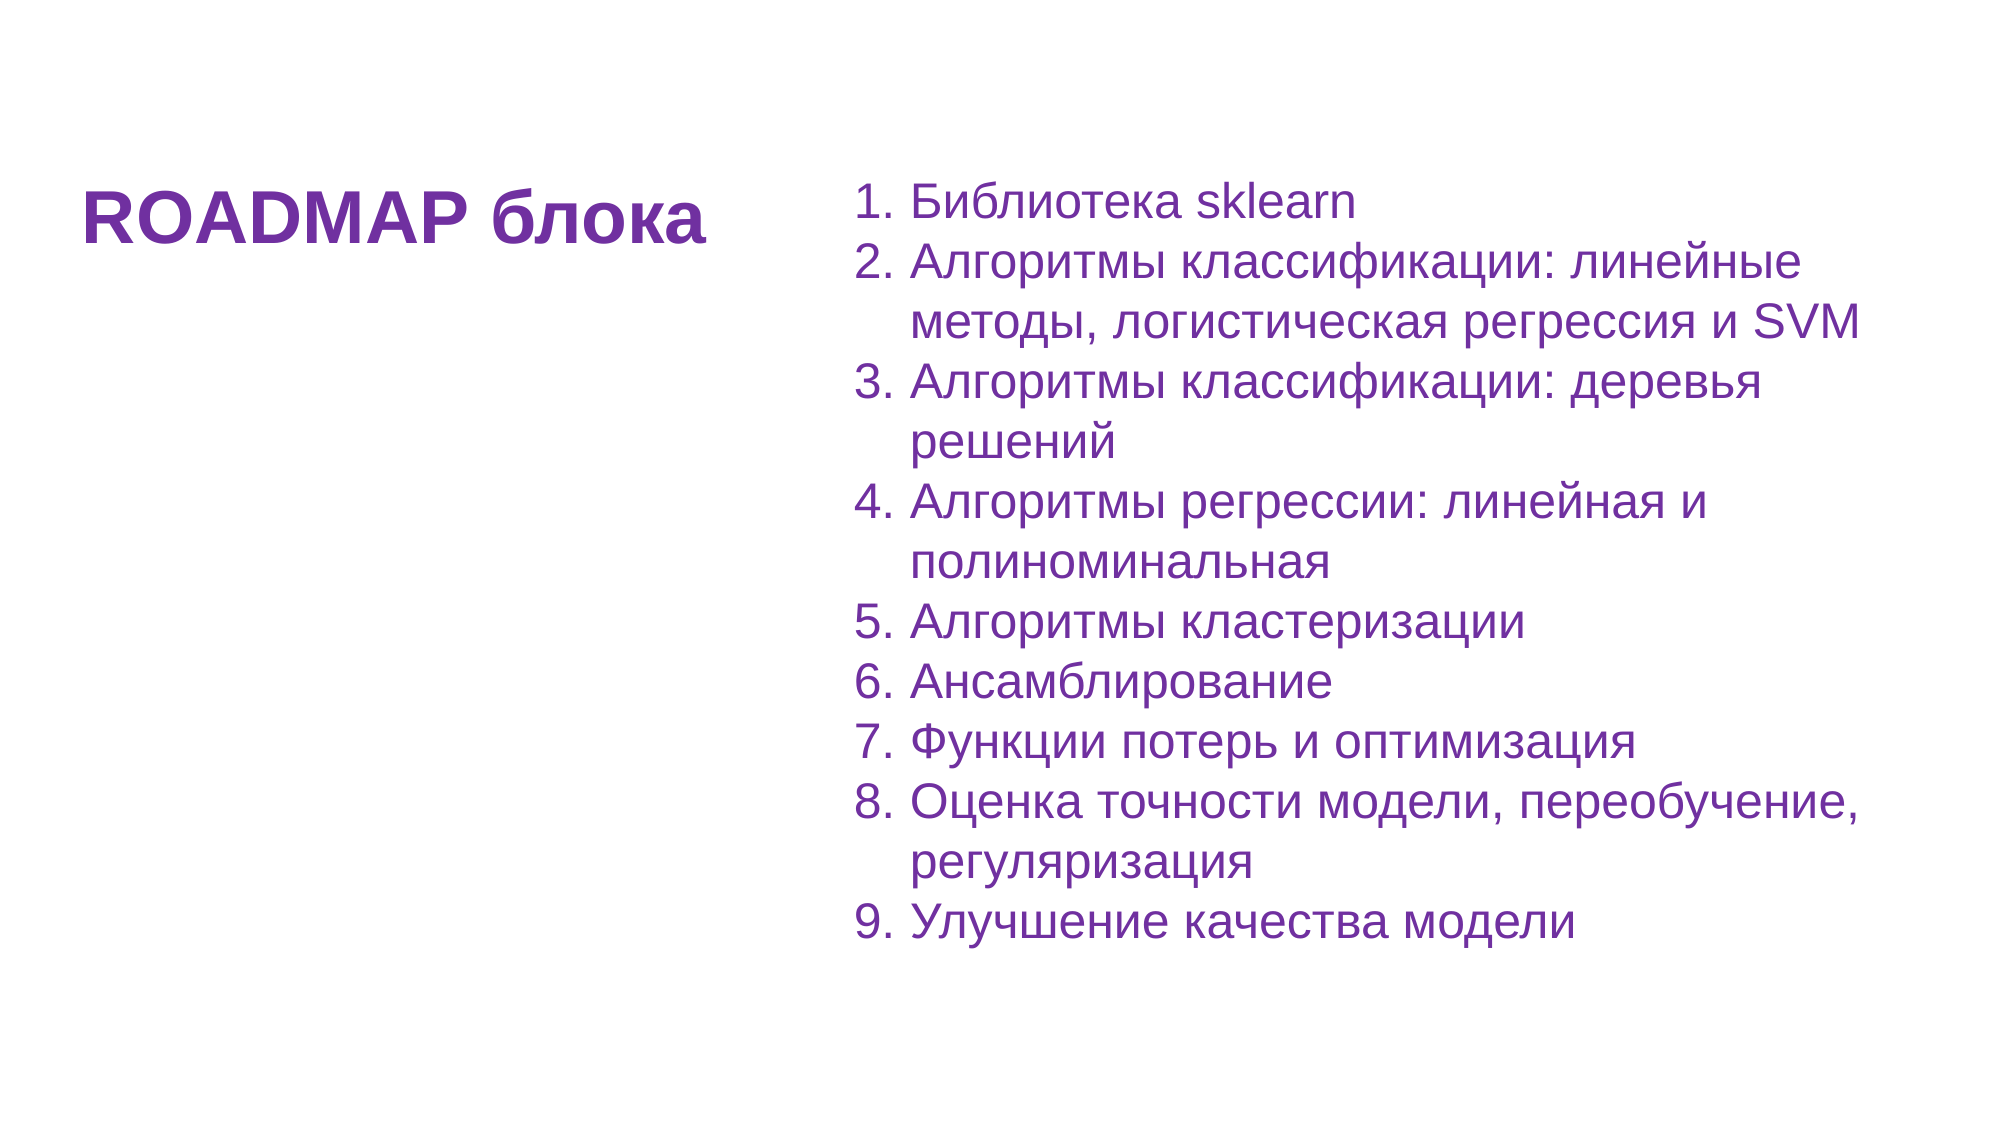

ROADMAP блока
Библиотека sklearn
Алгоритмы классификации: линейные методы, логистическая регрессия и SVM
Алгоритмы классификации: деревья решений
Алгоритмы регрессии: линейная и полиноминальная
Алгоритмы кластеризации
Ансамблирование
Функции потерь и оптимизация
Оценка точности модели, переобучение, регуляризация
Улучшение качества модели